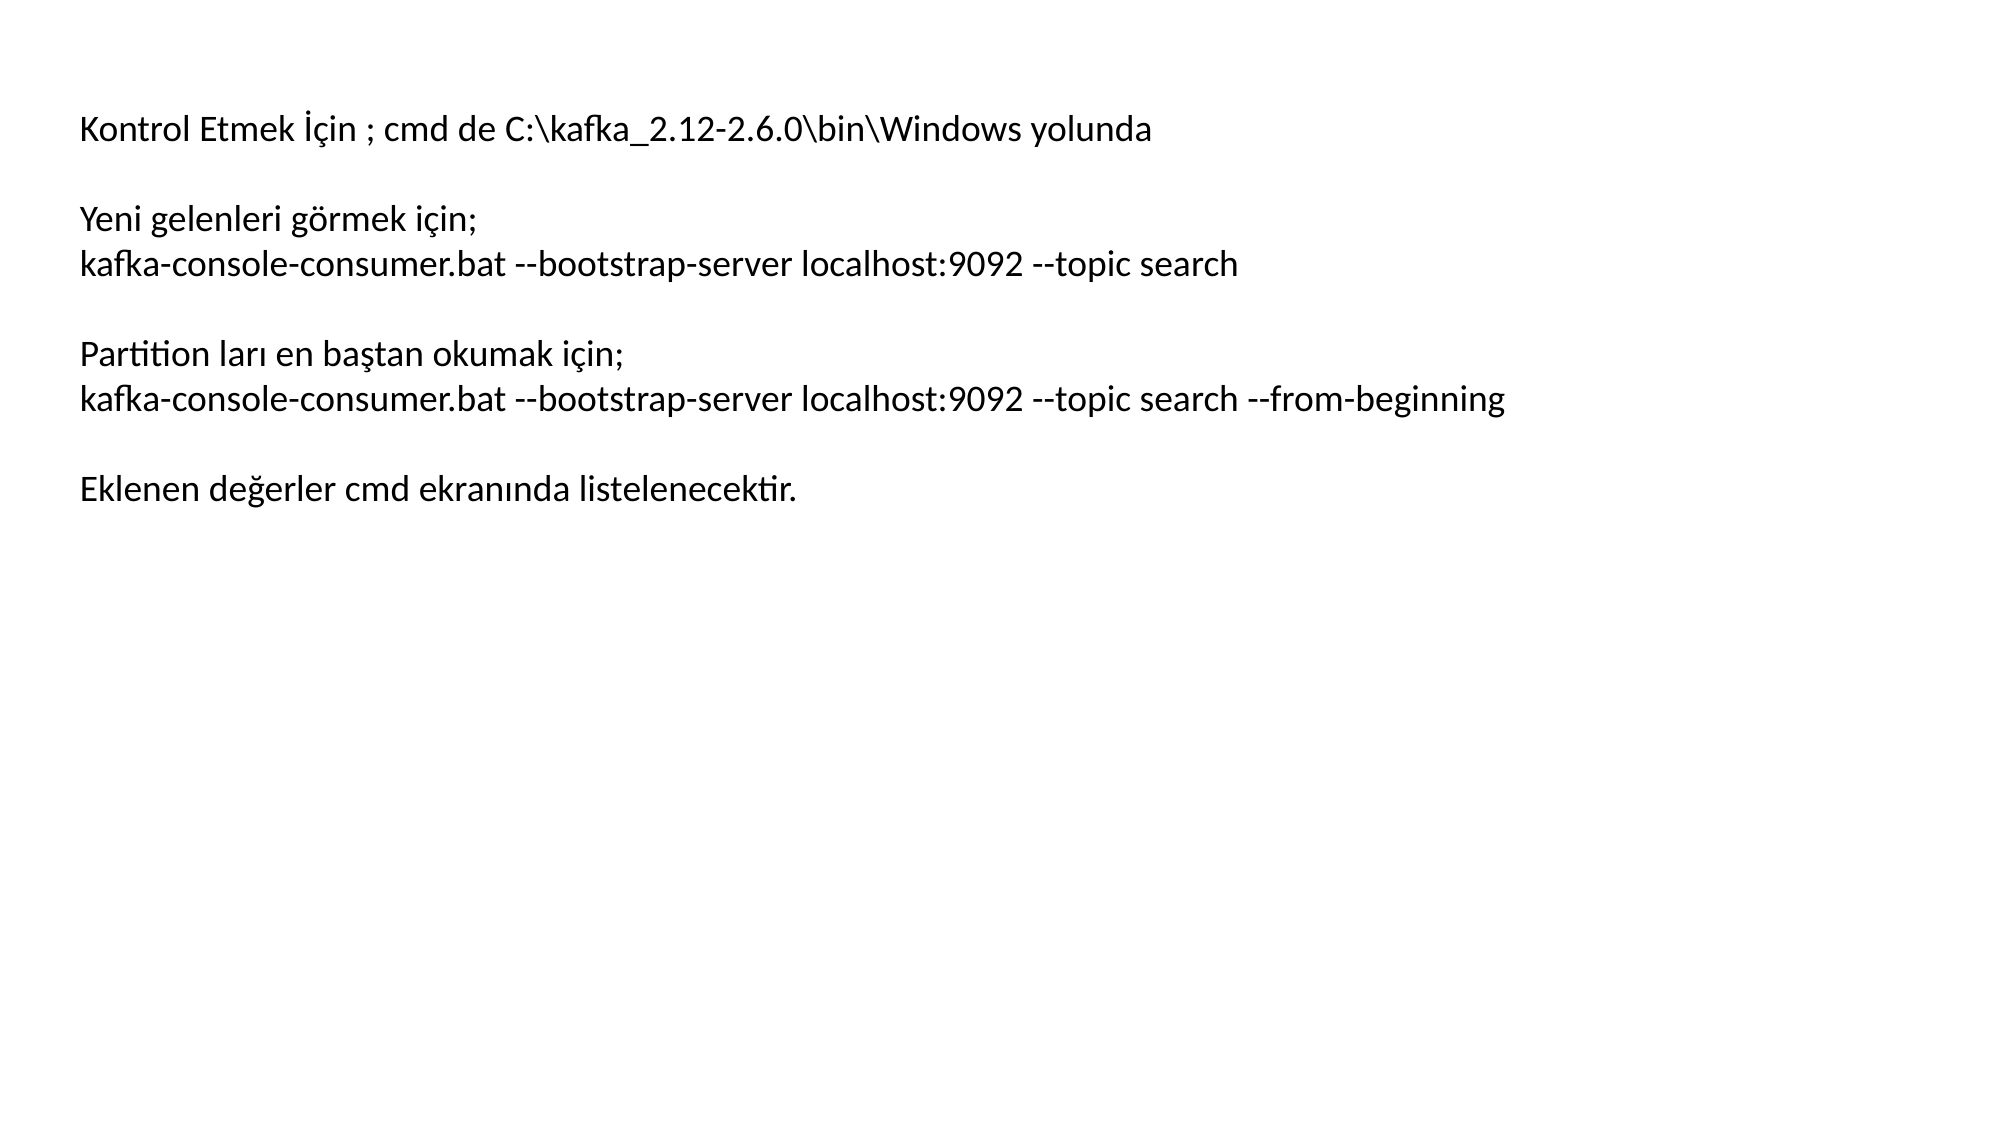

Kontrol Etmek İçin ; cmd de C:\kafka_2.12-2.6.0\bin\Windows yolunda

Yeni gelenleri görmek için;
kafka-console-consumer.bat --bootstrap-server localhost:9092 --topic search

Partition ları en baştan okumak için;
kafka-console-consumer.bat --bootstrap-server localhost:9092 --topic search --from-beginning

Eklenen değerler cmd ekranında listelenecektir.